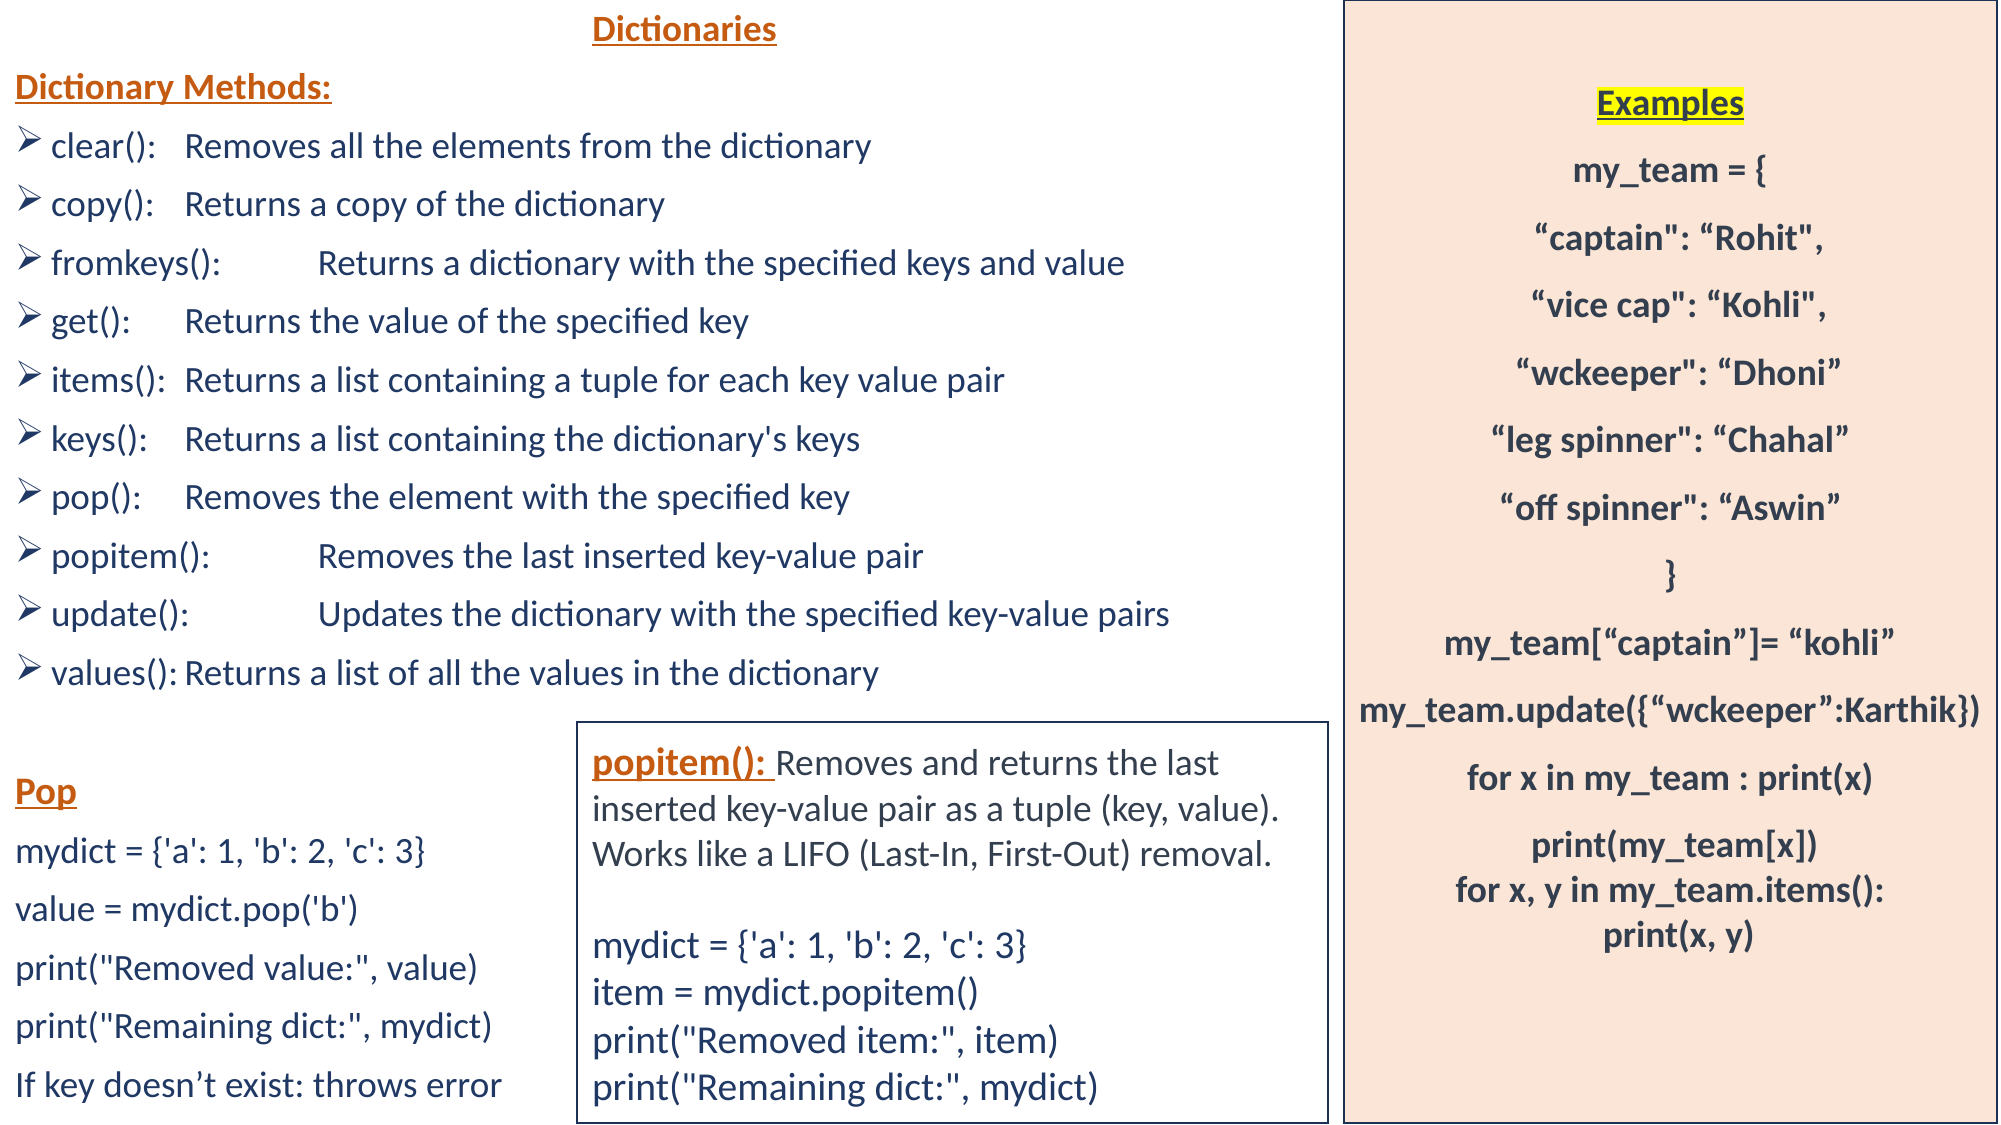

Examples
my_team = {
  “captain": “Rohit",
  “vice cap": “Kohli",
  “wckeeper": “Dhoni”
“leg spinner": “Chahal”
“off spinner": “Aswin”
}
my_team[“captain”]= “kohli”
my_team.update({“wckeeper”:Karthik})for x in my_team : print(x)
 print(my_team[x])
for x, y in my_team.items():
  print(x, y)

Dictionaries
Dictionary Methods:
clear():	Removes all the elements from the dictionary
copy():	Returns a copy of the dictionary
fromkeys():	Returns a dictionary with the specified keys and value
get():		Returns the value of the specified key
items():	Returns a list containing a tuple for each key value pair
keys():		Returns a list containing the dictionary's keys
pop():		Removes the element with the specified key
popitem():	Removes the last inserted key-value pair
update():	Updates the dictionary with the specified key-value pairs
values():	Returns a list of all the values in the dictionary

Pop
mydict = {'a': 1, 'b': 2, 'c': 3}
value = mydict.pop('b')
print("Removed value:", value)
print("Remaining dict:", mydict)
If key doesn’t exist: throws error

popitem(): Removes and returns the last inserted key-value pair as a tuple (key, value). Works like a LIFO (Last-In, First-Out) removal.

mydict = {'a': 1, 'b': 2, 'c': 3}
item = mydict.popitem()
print("Removed item:", item)
print("Remaining dict:", mydict)